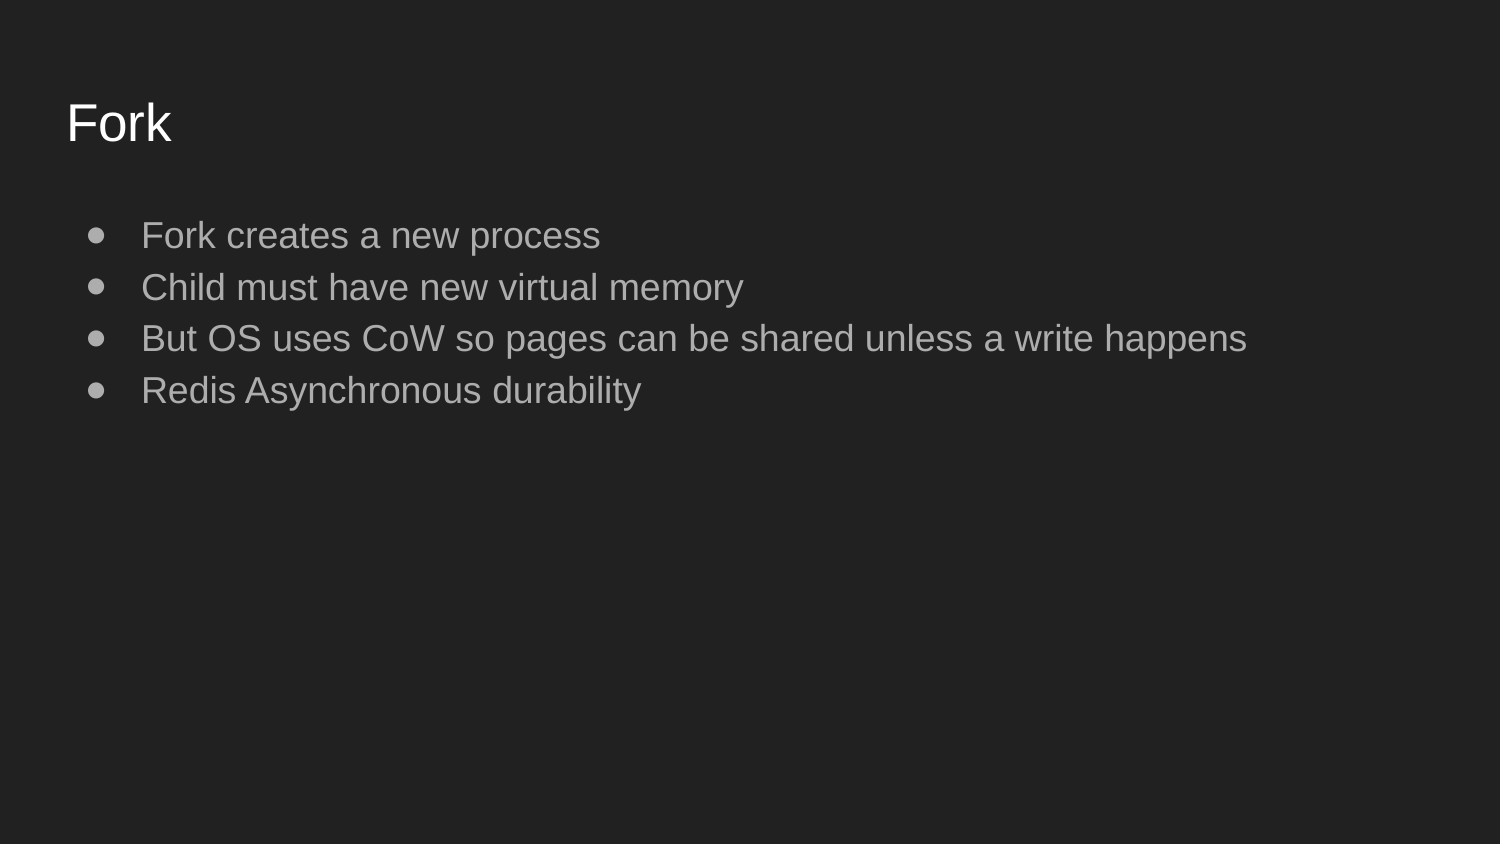

# Fork
Fork creates a new process
Child must have new virtual memory
But OS uses CoW so pages can be shared unless a write happens
Redis Asynchronous durability